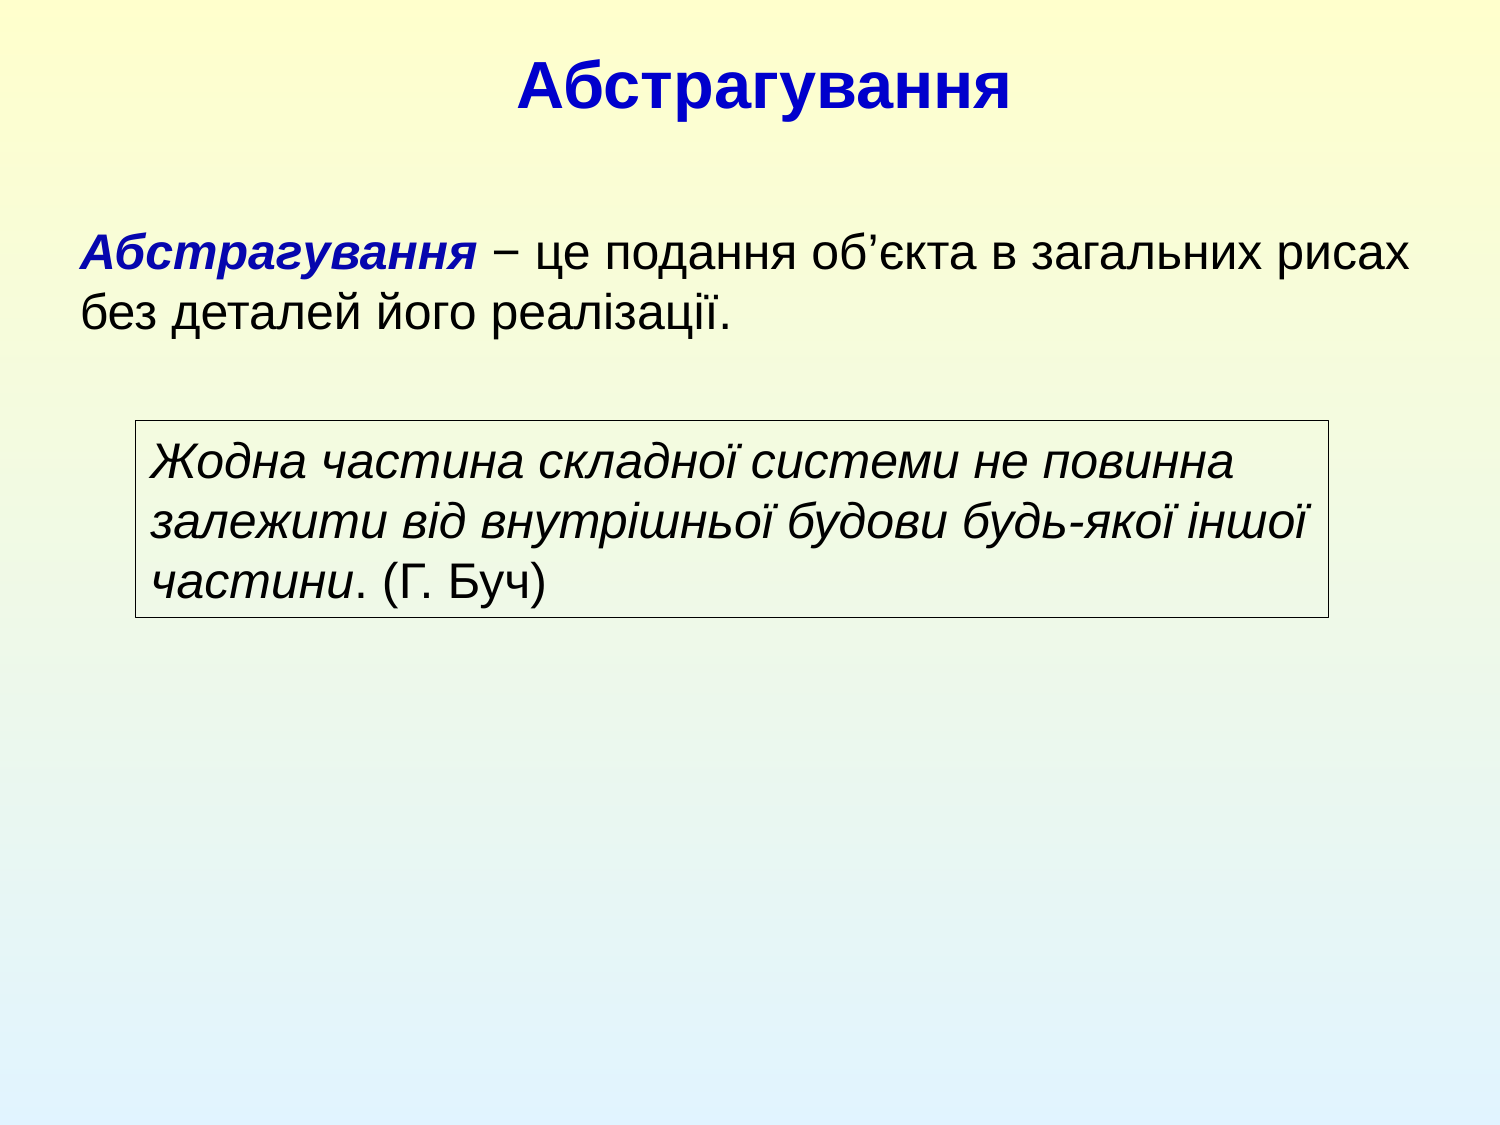

Абстрагування
Абстрагування − це подання об’єкта в загальних рисах без деталей його реалізації.
Жодна частина складної системи не повинна залежити від внутрішньої будови будь-якої іншої частини. (Г. Буч)